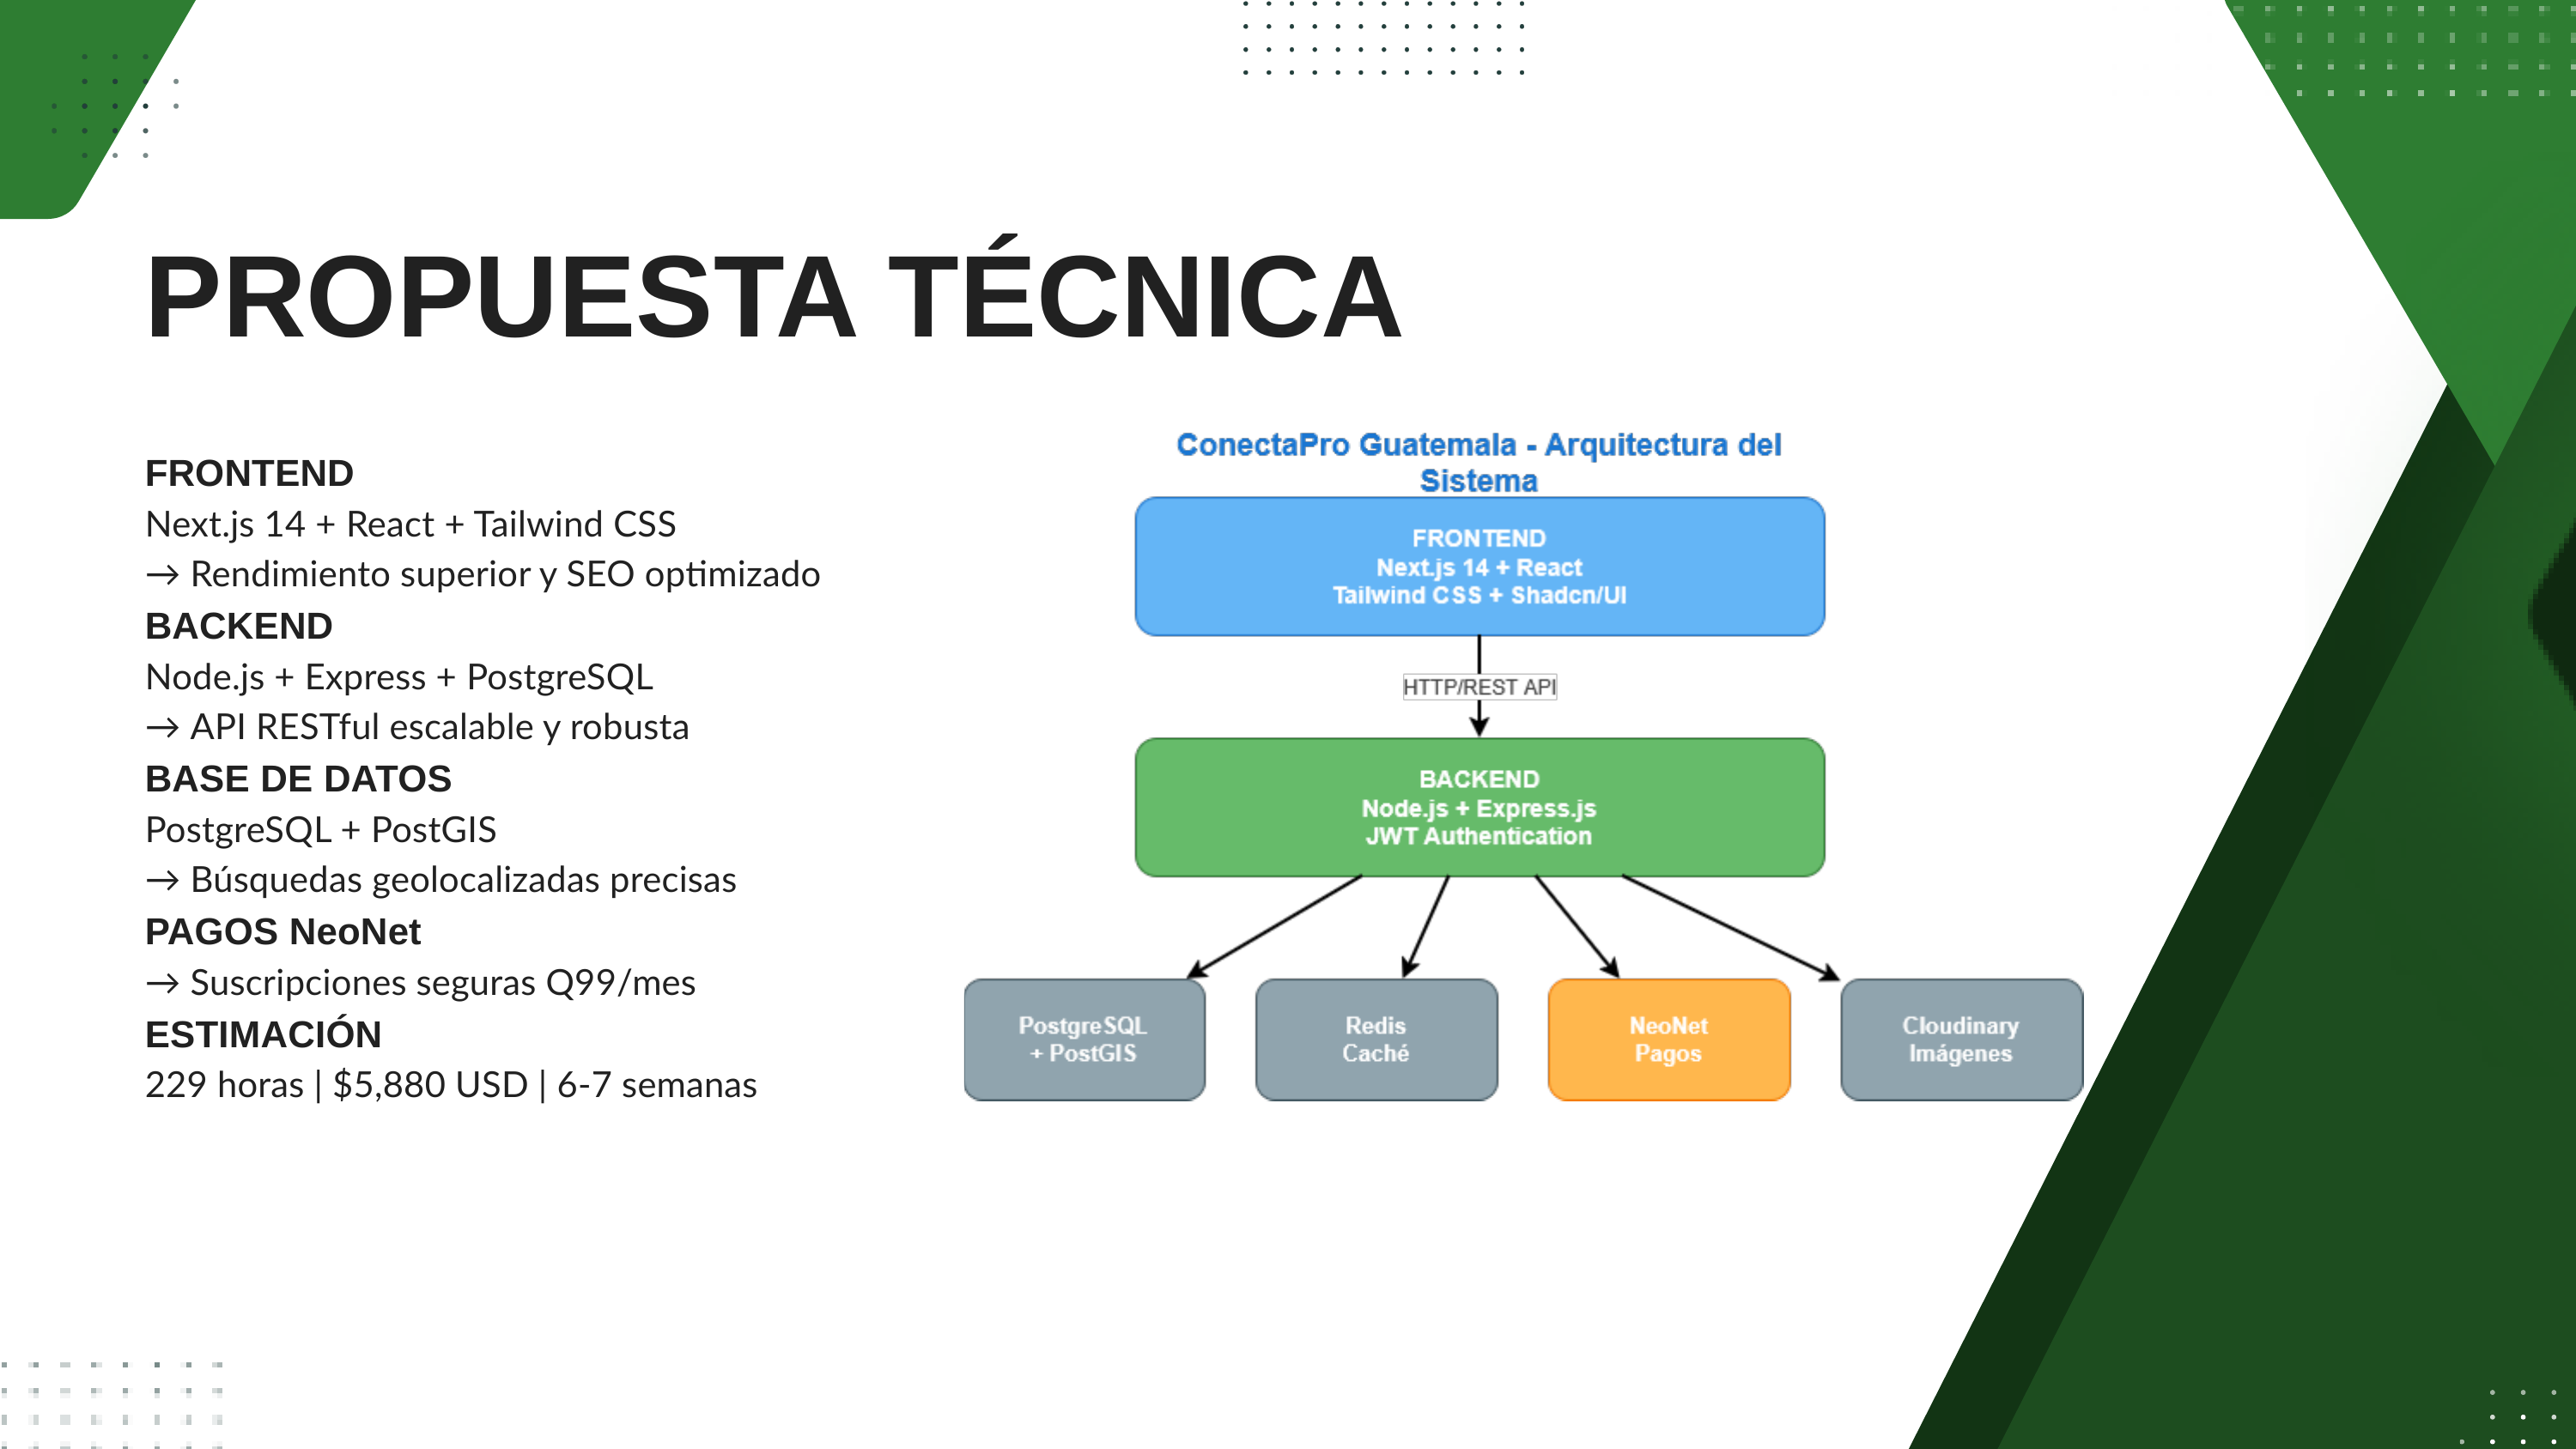

PROPUESTA TÉCNICA

FRONTEND
Next.js 14 + React + Tailwind CSS
→ Rendimiento superior y SEO optimizado
BACKEND
Node.js + Express + PostgreSQL
→ API RESTful escalable y robusta
BASE DE DATOS
PostgreSQL + PostGIS
→ Búsquedas geolocalizadas precisas
PAGOS NeoNet
→ Suscripciones seguras Q99/mes
ESTIMACIÓN
229 horas | $5,880 USD | 6-7 semanas